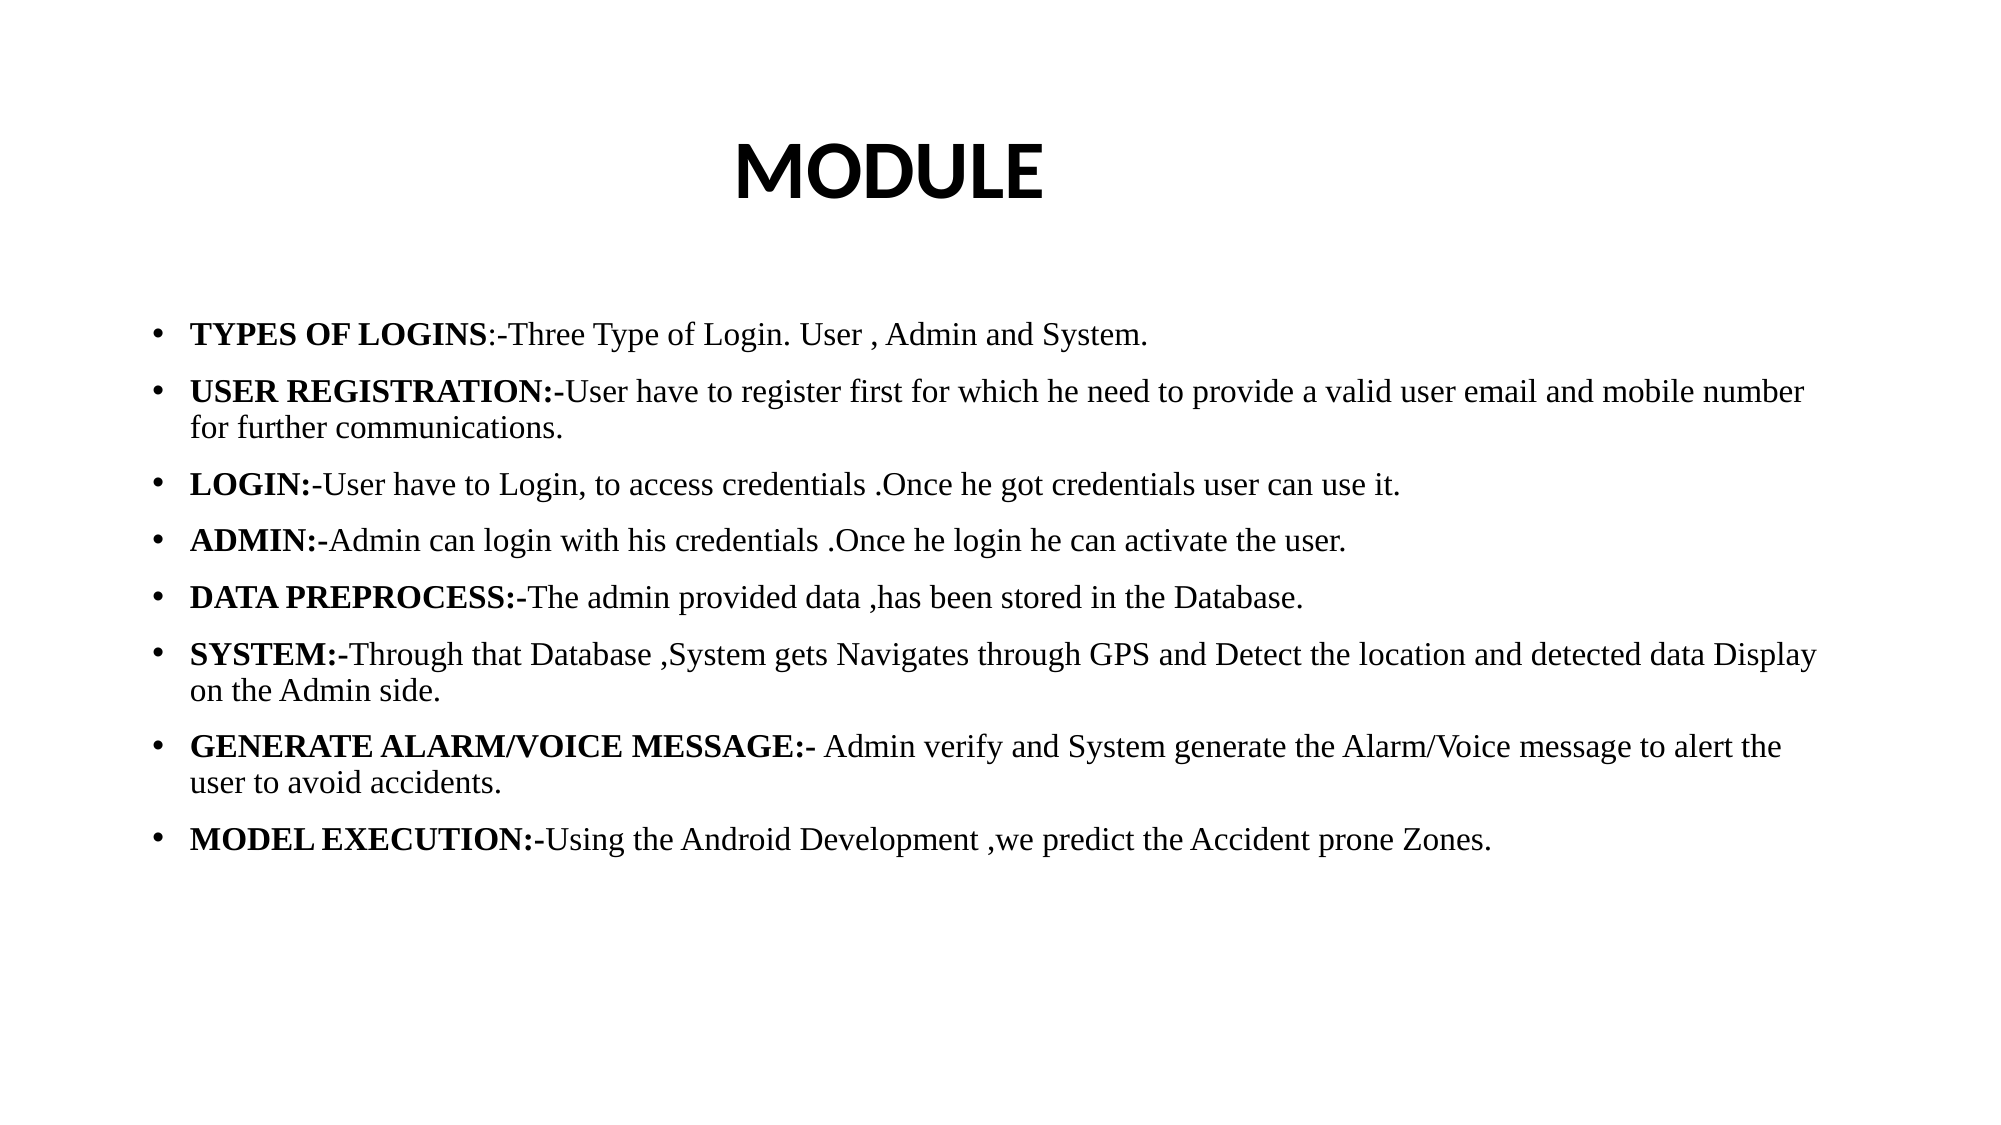

# MODULE
TYPES OF LOGINS:-Three Type of Login. User , Admin and System.
USER REGISTRATION:-User have to register first for which he need to provide a valid user email and mobile number for further communications.
LOGIN:-User have to Login, to access credentials .Once he got credentials user can use it.
ADMIN:-Admin can login with his credentials .Once he login he can activate the user.
DATA PREPROCESS:-The admin provided data ,has been stored in the Database.
SYSTEM:-Through that Database ,System gets Navigates through GPS and Detect the location and detected data Display on the Admin side.
GENERATE ALARM/VOICE MESSAGE:- Admin verify and System generate the Alarm/Voice message to alert the user to avoid accidents.
MODEL EXECUTION:-Using the Android Development ,we predict the Accident prone Zones.